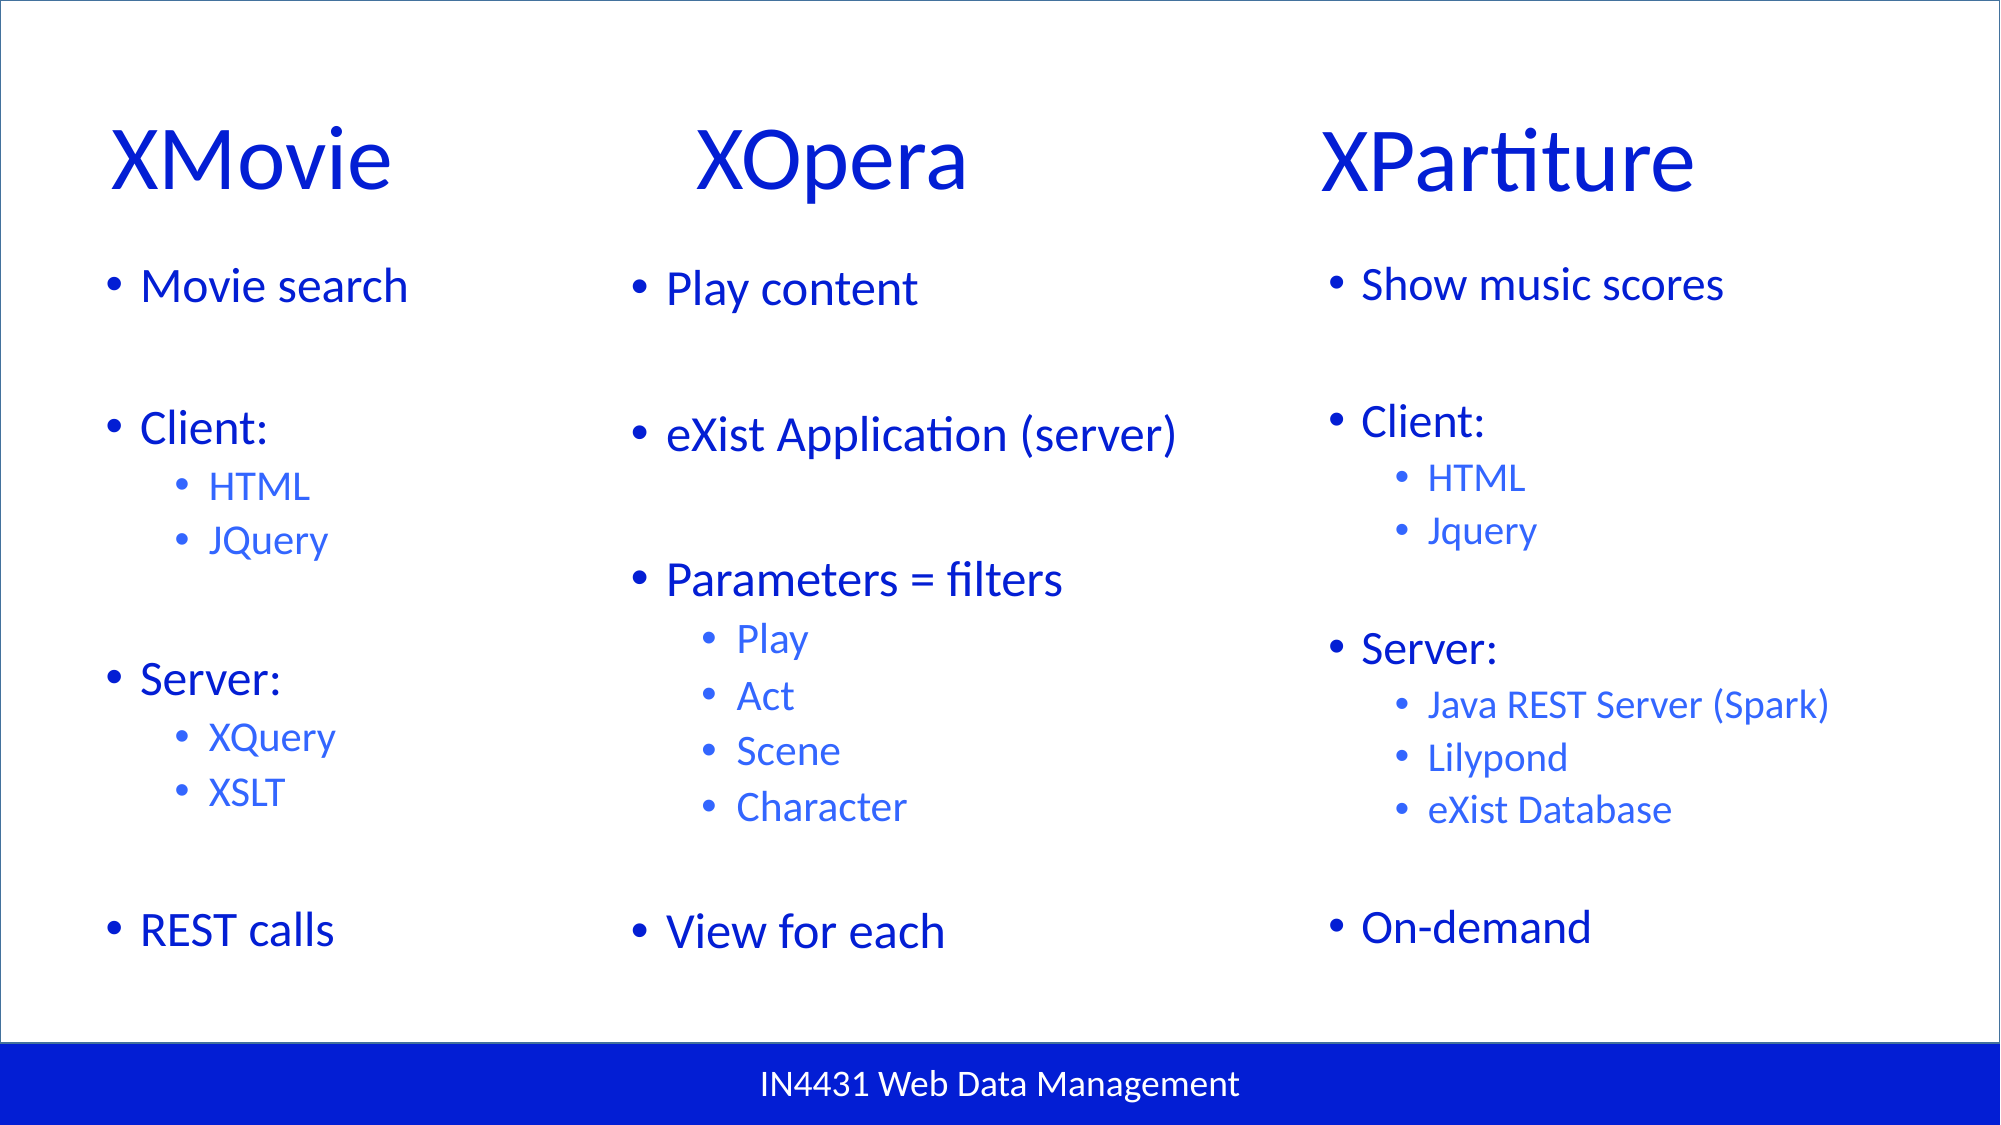

# XMovie
XOpera
XPartiture
Movie search

Client:
HTML
JQuery

Server:
XQuery
XSLT

REST calls
Show music scores

Client:
HTML
Jquery

Server:
Java REST Server (Spark)
Lilypond
eXist Database

On-demand

Play content

eXist Application (server)

Parameters = filters
Play
Act
Scene
Character

View for each
IN4431 Web Data Management